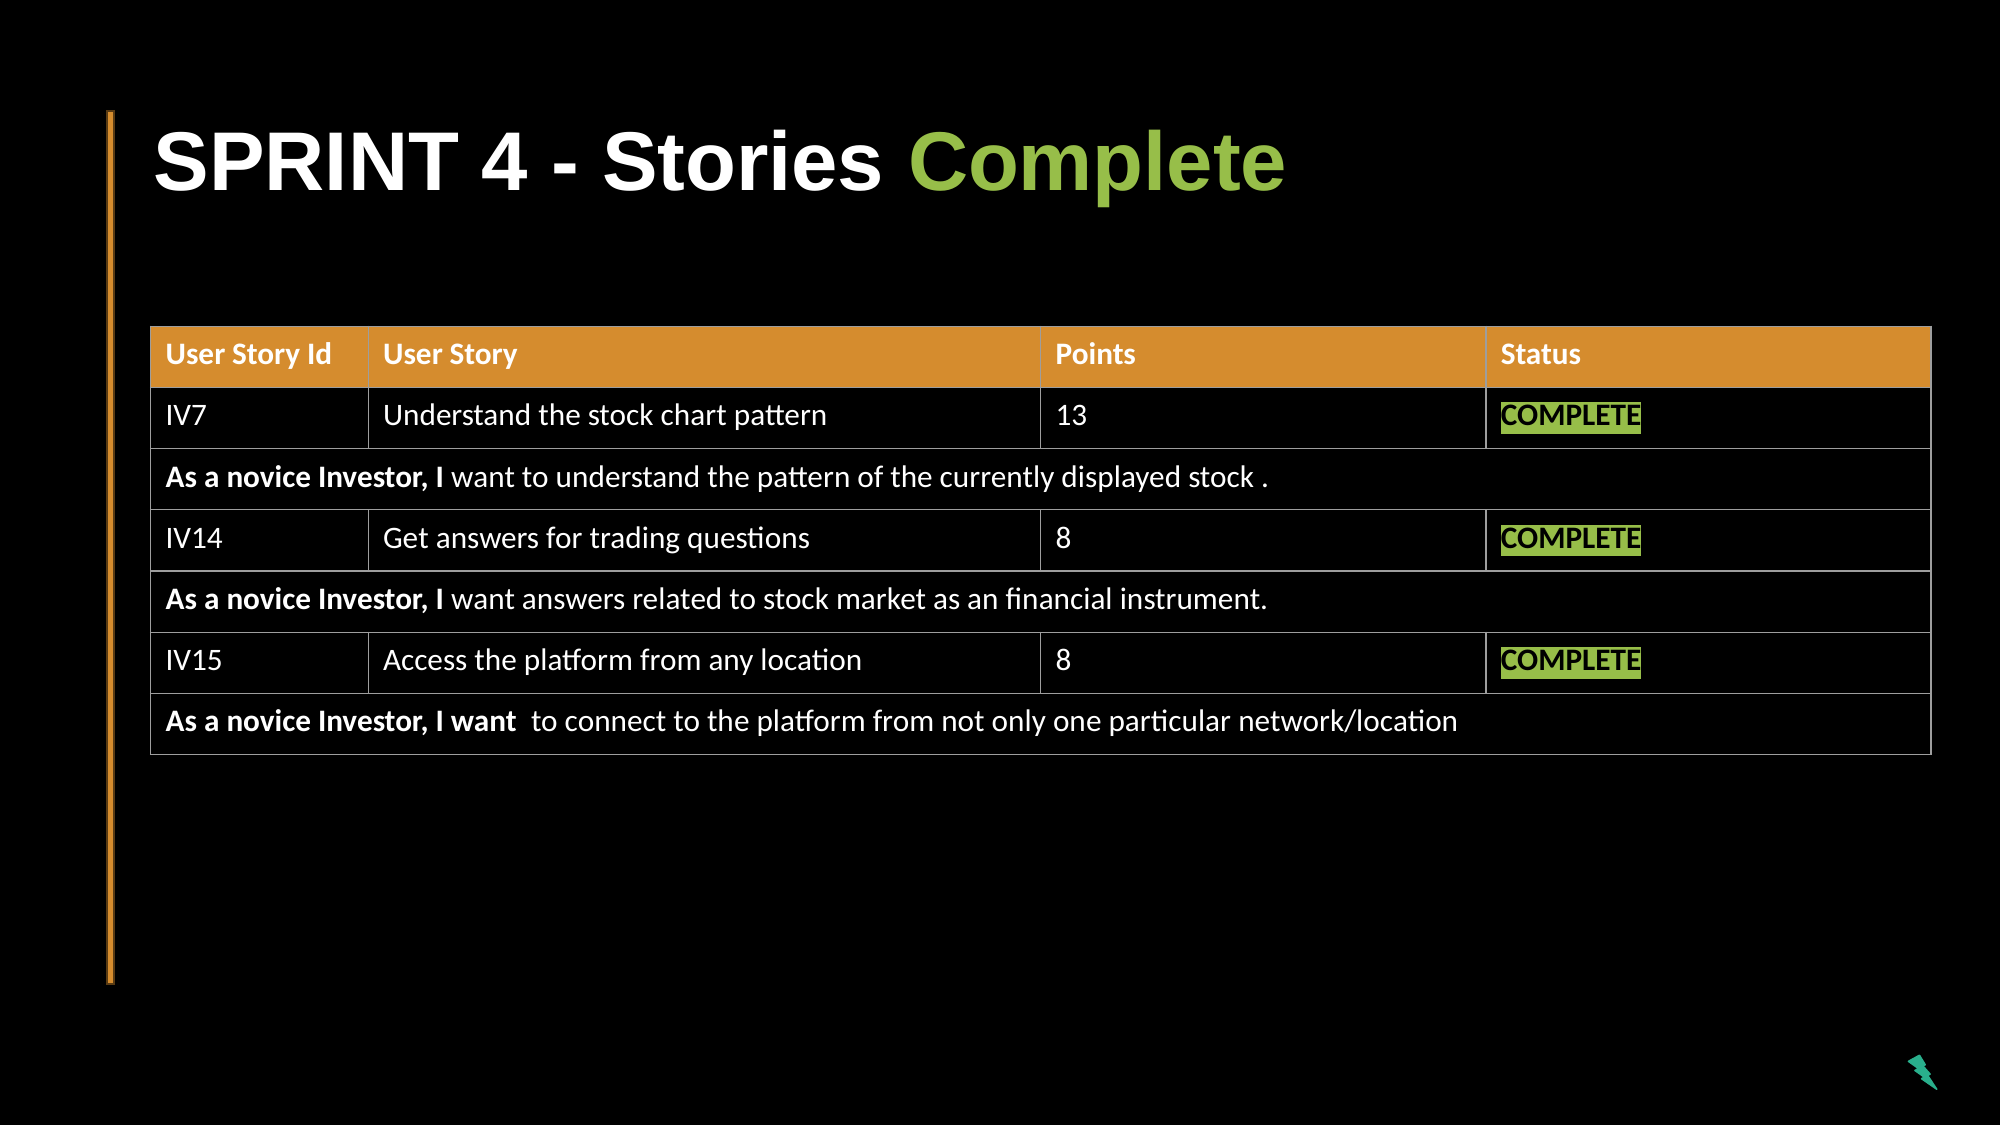

# SPRINT 4 - Stories Complete

| User Story Id | User Story | Points | Status |
| --- | --- | --- | --- |
| IV7 | Understand the stock chart pattern | 13 | COMPLETE |
| As a novice Investor, I want to understand the pattern of the currently displayed stock . |  |  |  |
| IV14 | Get answers for trading questions | 8 | COMPLETE |
| As a novice Investor, I want answers related to stock market as an financial instrument. |  |  |  |
| IV15 | Access the platform from any location | 8 | COMPLETE |
| As a novice Investor, I want to connect to the platform from not only one particular network/location |  |  |  |